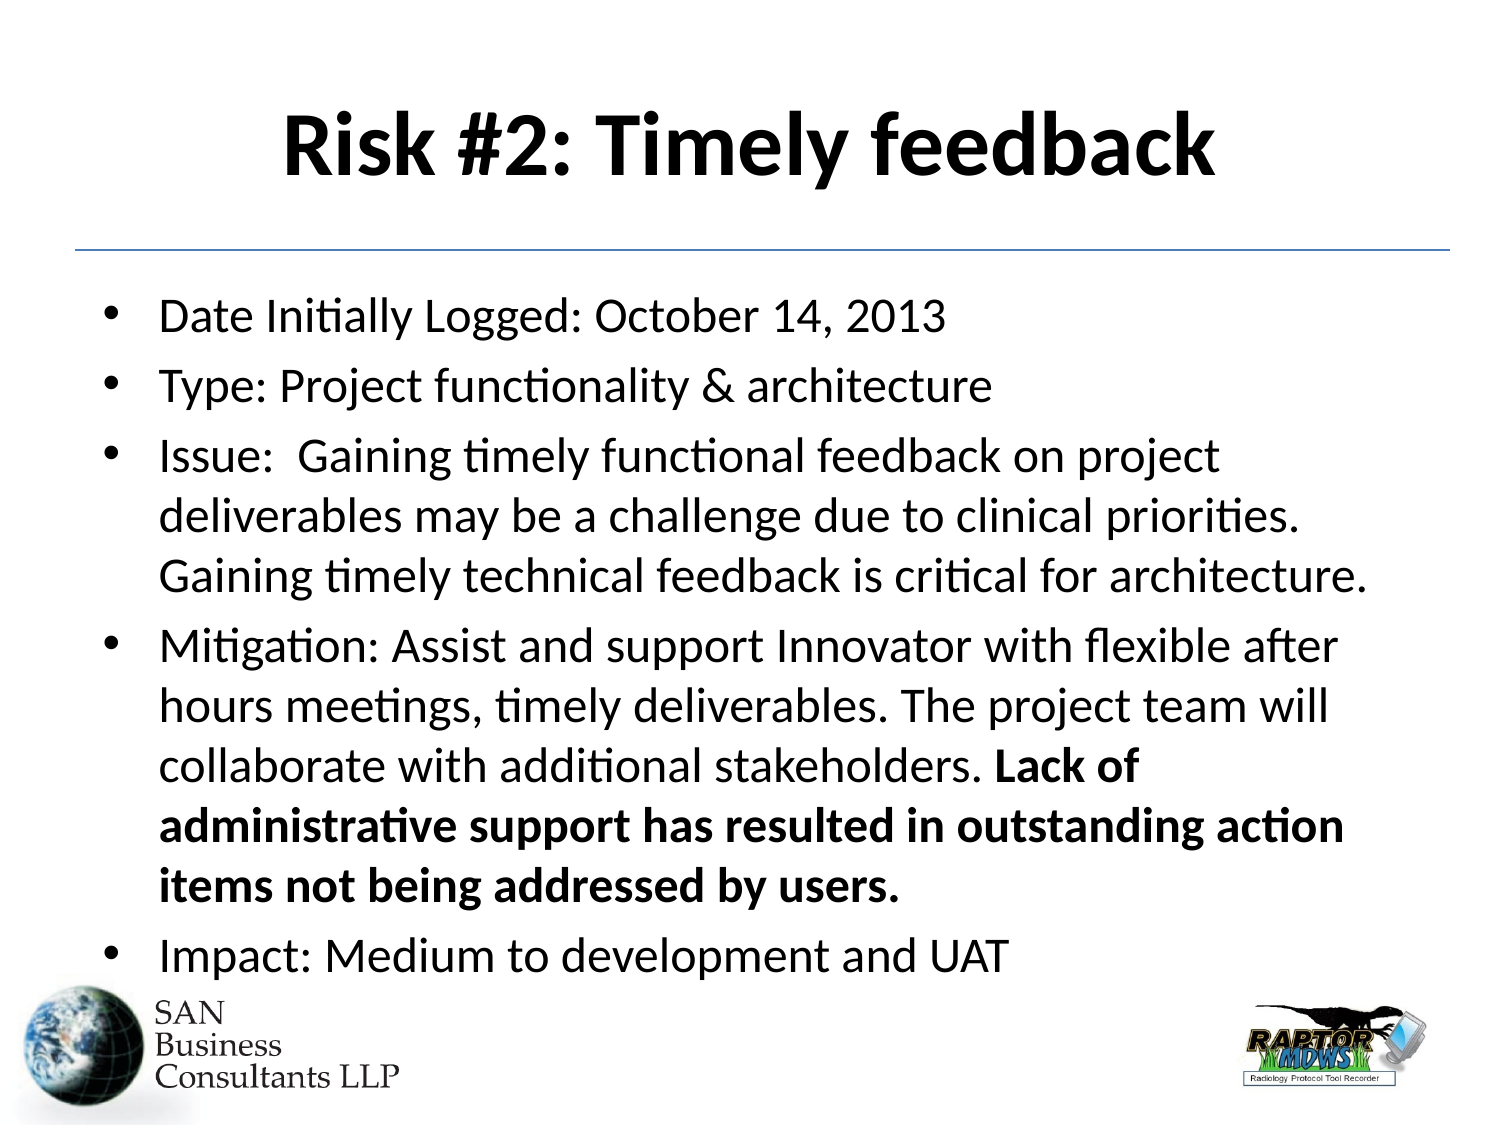

# Risk #2: Timely feedback
Date Initially Logged: October 14, 2013
Type: Project functionality & architecture
Issue:  Gaining timely functional feedback on project deliverables may be a challenge due to clinical priorities.  Gaining timely technical feedback is critical for architecture.
Mitigation: Assist and support Innovator with flexible after hours meetings, timely deliverables. The project team will collaborate with additional stakeholders. Lack of administrative support has resulted in outstanding action items not being addressed by users.
Impact: Medium to development and UAT